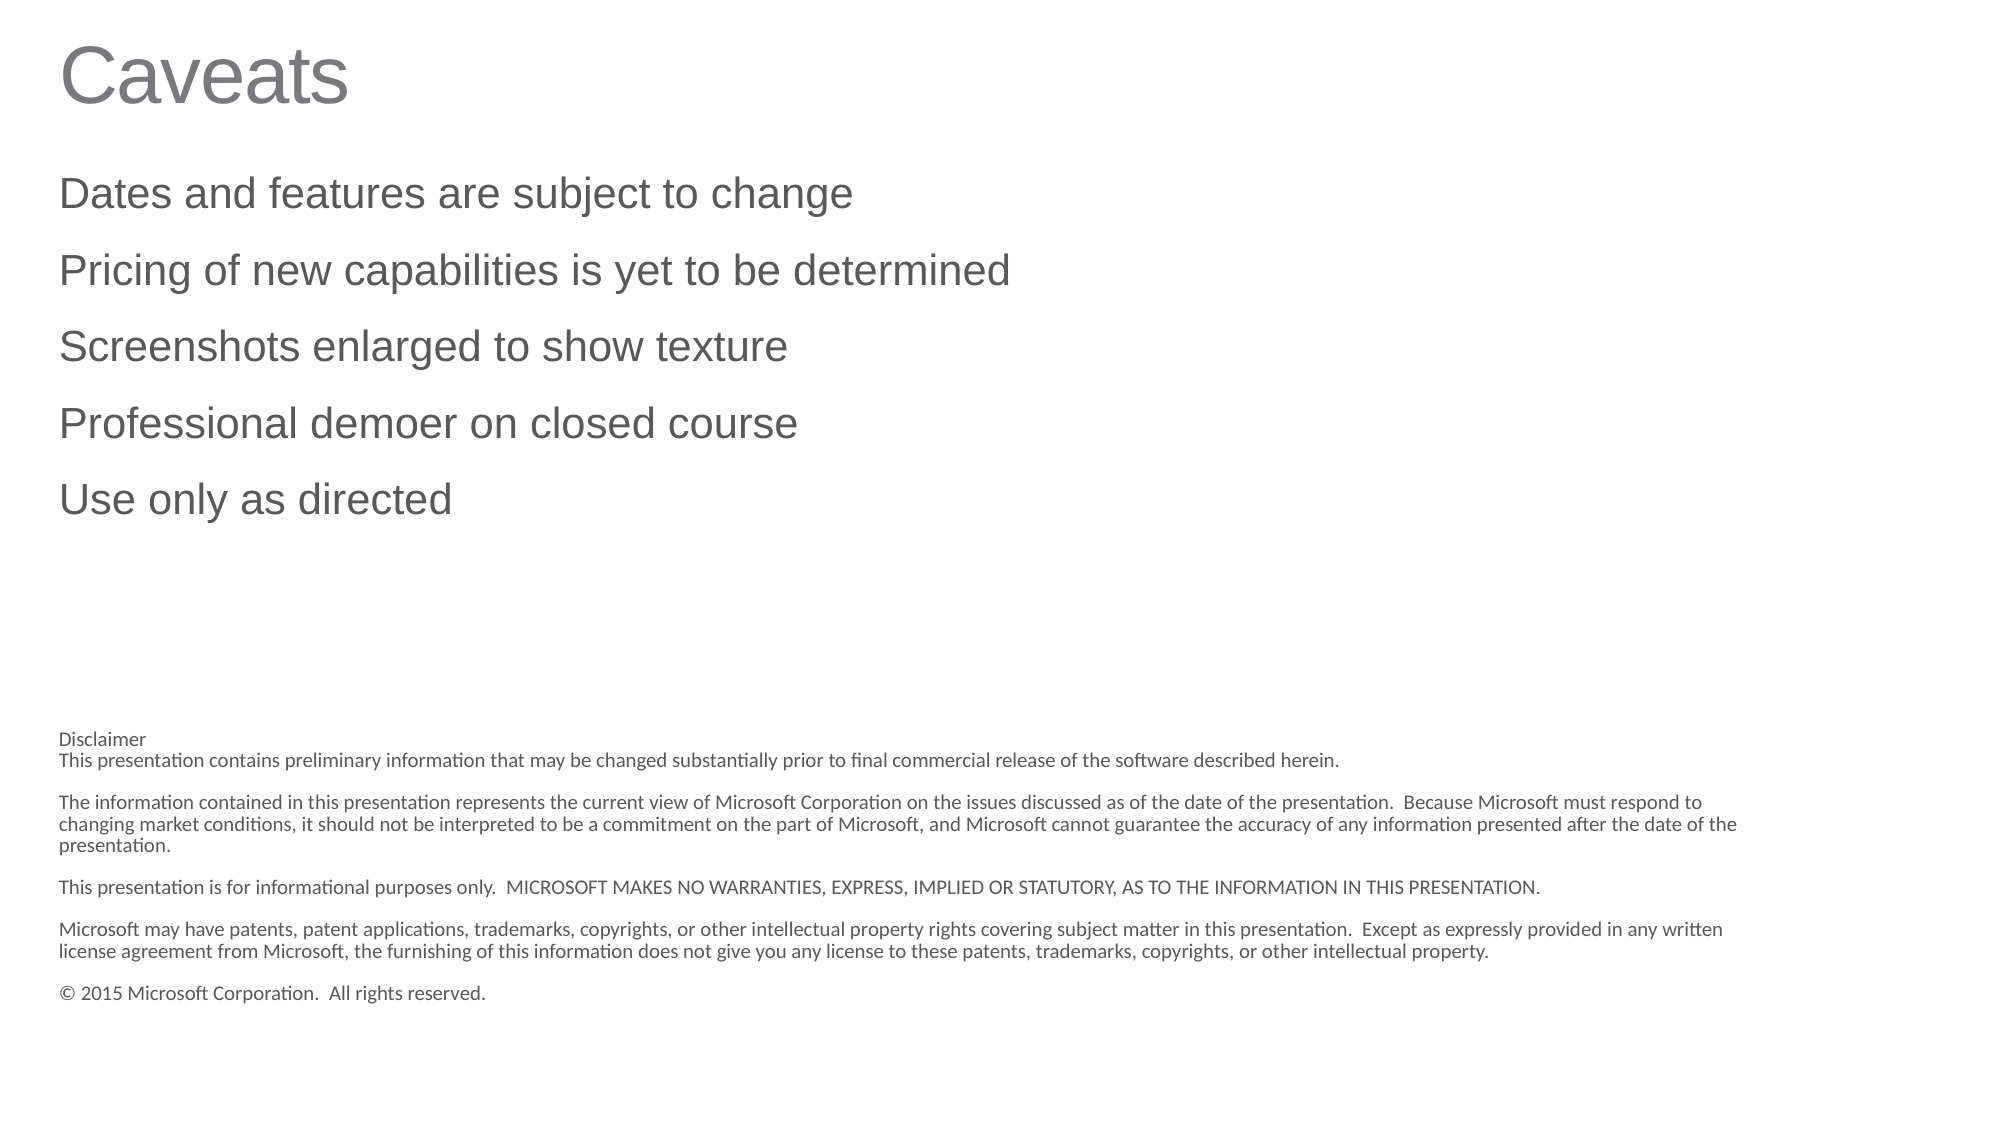

Caveats
Dates and features are subject to change
Pricing of new capabilities is yet to be determined
Screenshots enlarged to show texture
Professional demoer on closed course
Use only as directed

Disclaimer
This presentation contains preliminary information that may be changed substantially prior to final commercial release of the software described herein.
The information contained in this presentation represents the current view of Microsoft Corporation on the issues discussed as of the date of the presentation.  Because Microsoft must respond to changing market conditions, it should not be interpreted to be a commitment on the part of Microsoft, and Microsoft cannot guarantee the accuracy of any information presented after the date of the presentation.
This presentation is for informational purposes only.  MICROSOFT MAKES NO WARRANTIES, EXPRESS, IMPLIED OR STATUTORY, AS TO THE INFORMATION IN THIS PRESENTATION.
Microsoft may have patents, patent applications, trademarks, copyrights, or other intellectual property rights covering subject matter in this presentation.  Except as expressly provided in any written license agreement from Microsoft, the furnishing of this information does not give you any license to these patents, trademarks, copyrights, or other intellectual property.
© 2015 Microsoft Corporation.  All rights reserved.